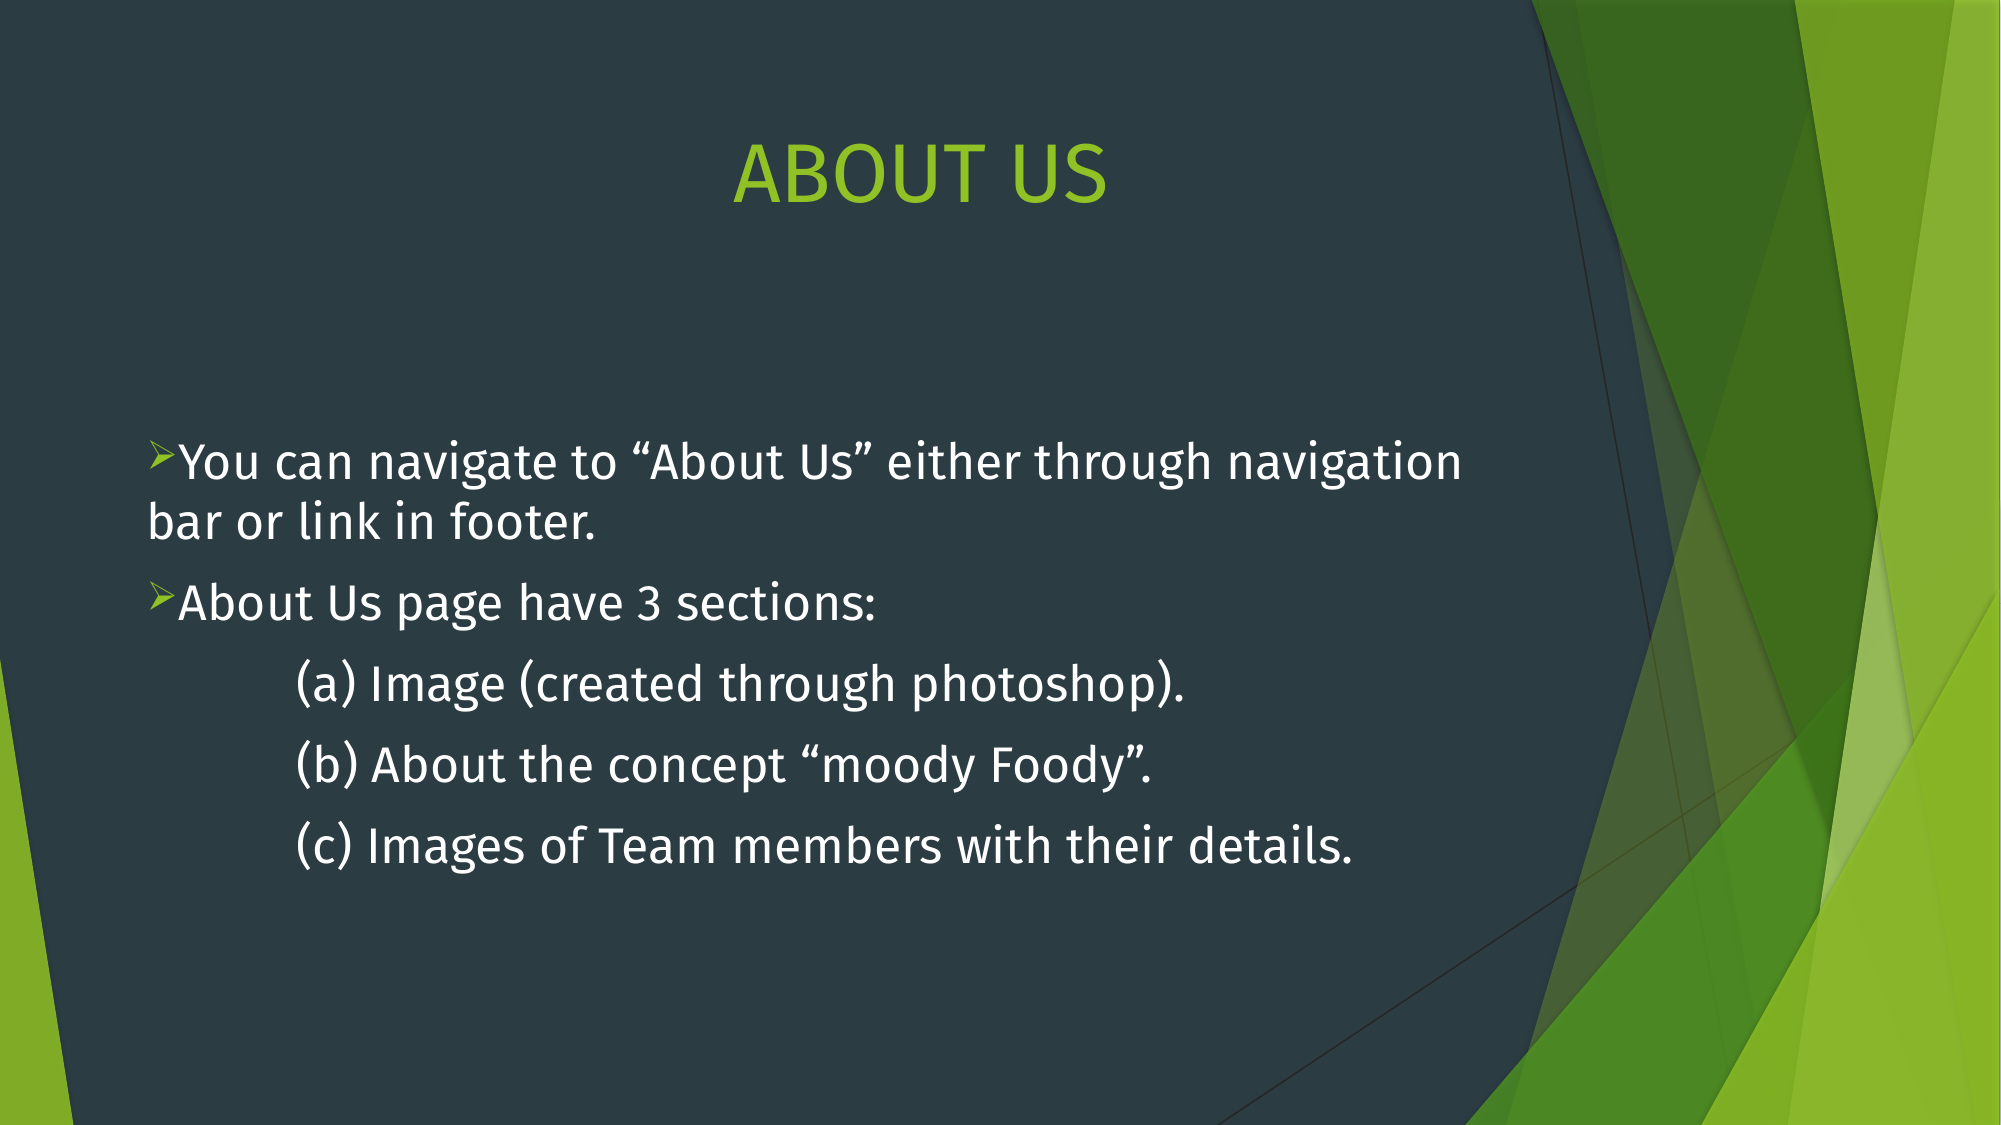

# ABOUT US
You can navigate to “About Us” either through navigation bar or link in footer.
About Us page have 3 sections:
	(a) Image (created through photoshop).
	(b) About the concept “moody Foody”.
	(c) Images of Team members with their details.